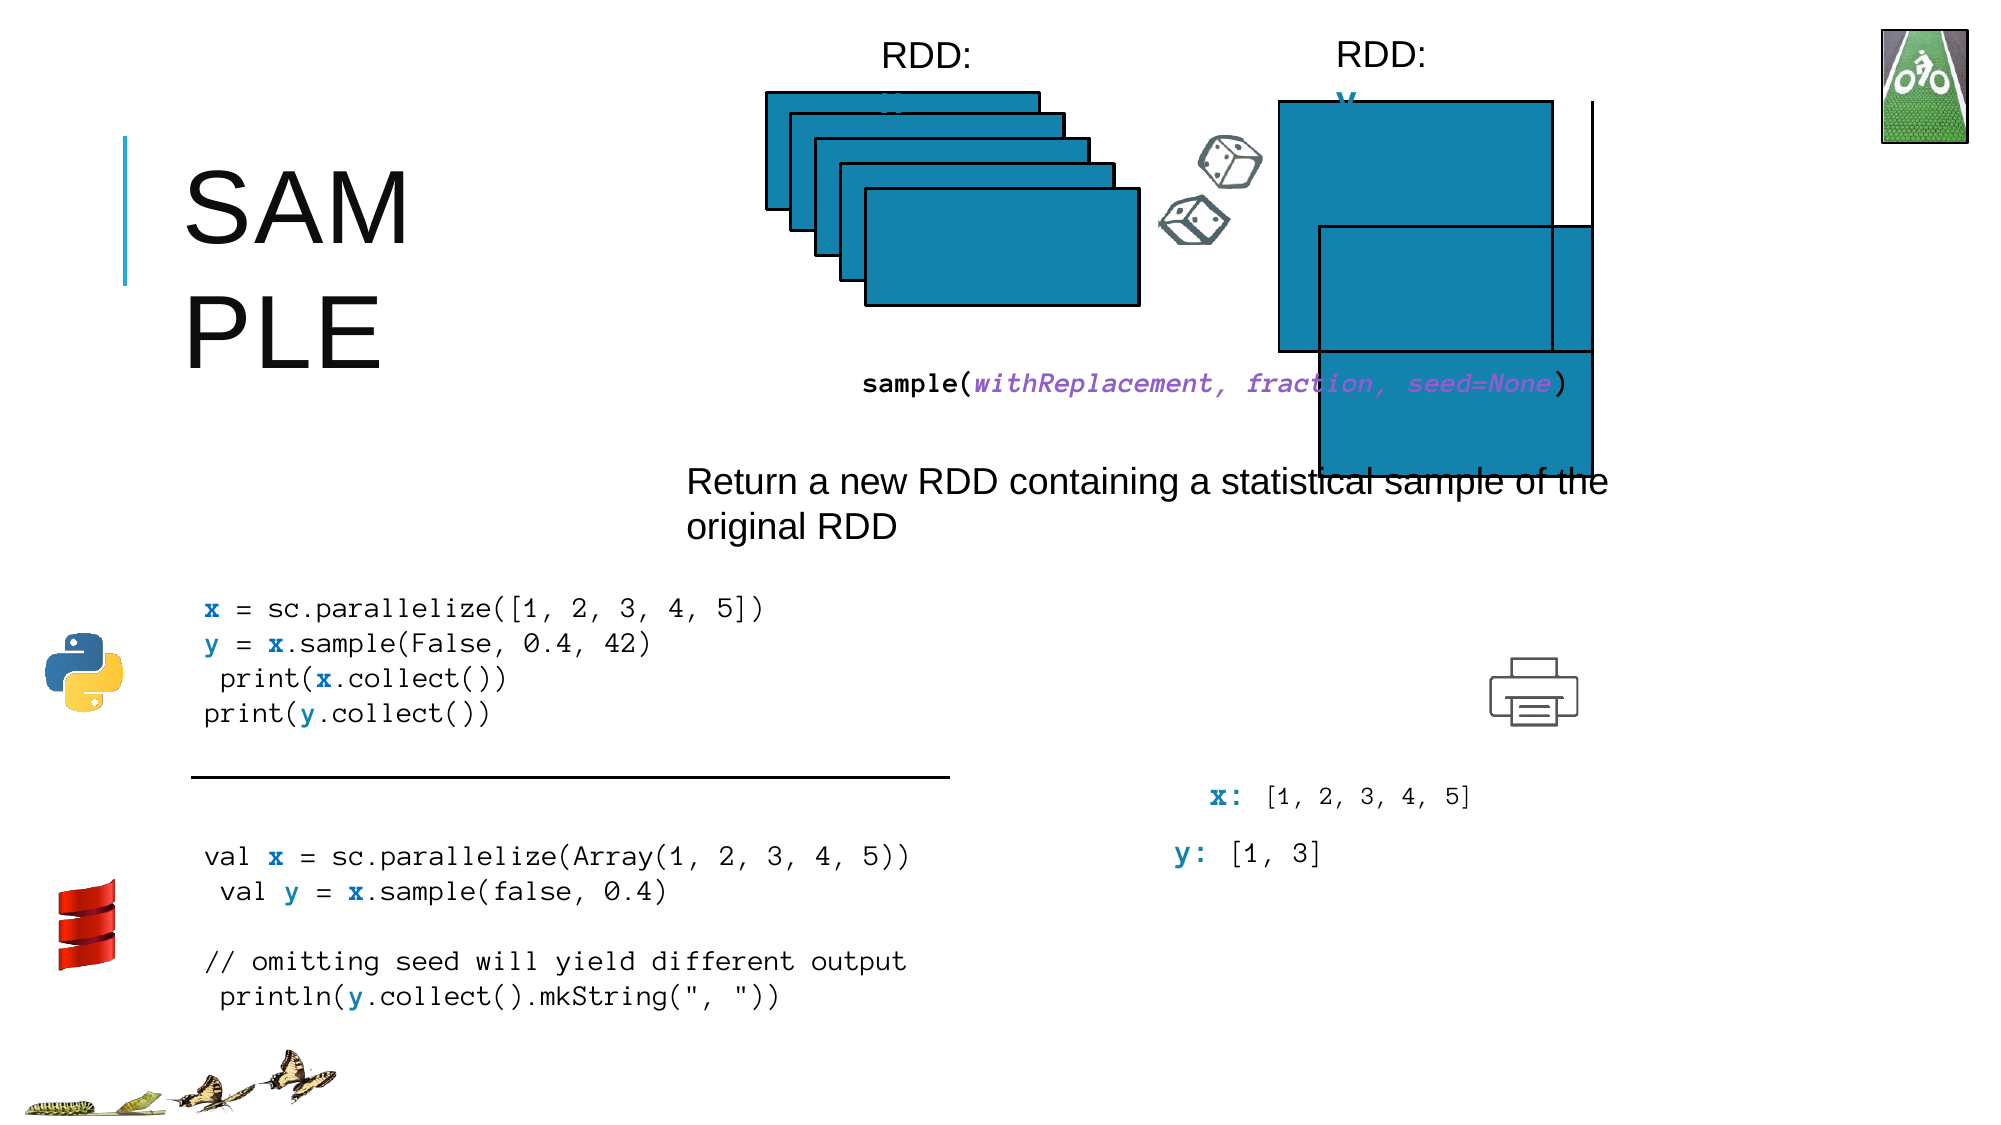

RDD: y

# RDD: x

|  |  |  |
| --- | --- | --- |
|  |  |  |
|  |  |  |

SAMPLE

sample(withReplacement, fraction, seed=None)

Return a new RDD containing a statistical sample of the original RDD
x = sc.parallelize([1, 2, 3, 4, 5])
y = x.sample(False, 0.4, 42)  print(x.collect())  print(y.collect())

x: [1, 2, 3, 4, 5]

y: [1, 3]
val x = sc.parallelize(Array(1, 2, 3, 4, 5))  val y = x.sample(false, 0.4)

// omitting seed will yield different output  println(y.collect().mkString(", "))